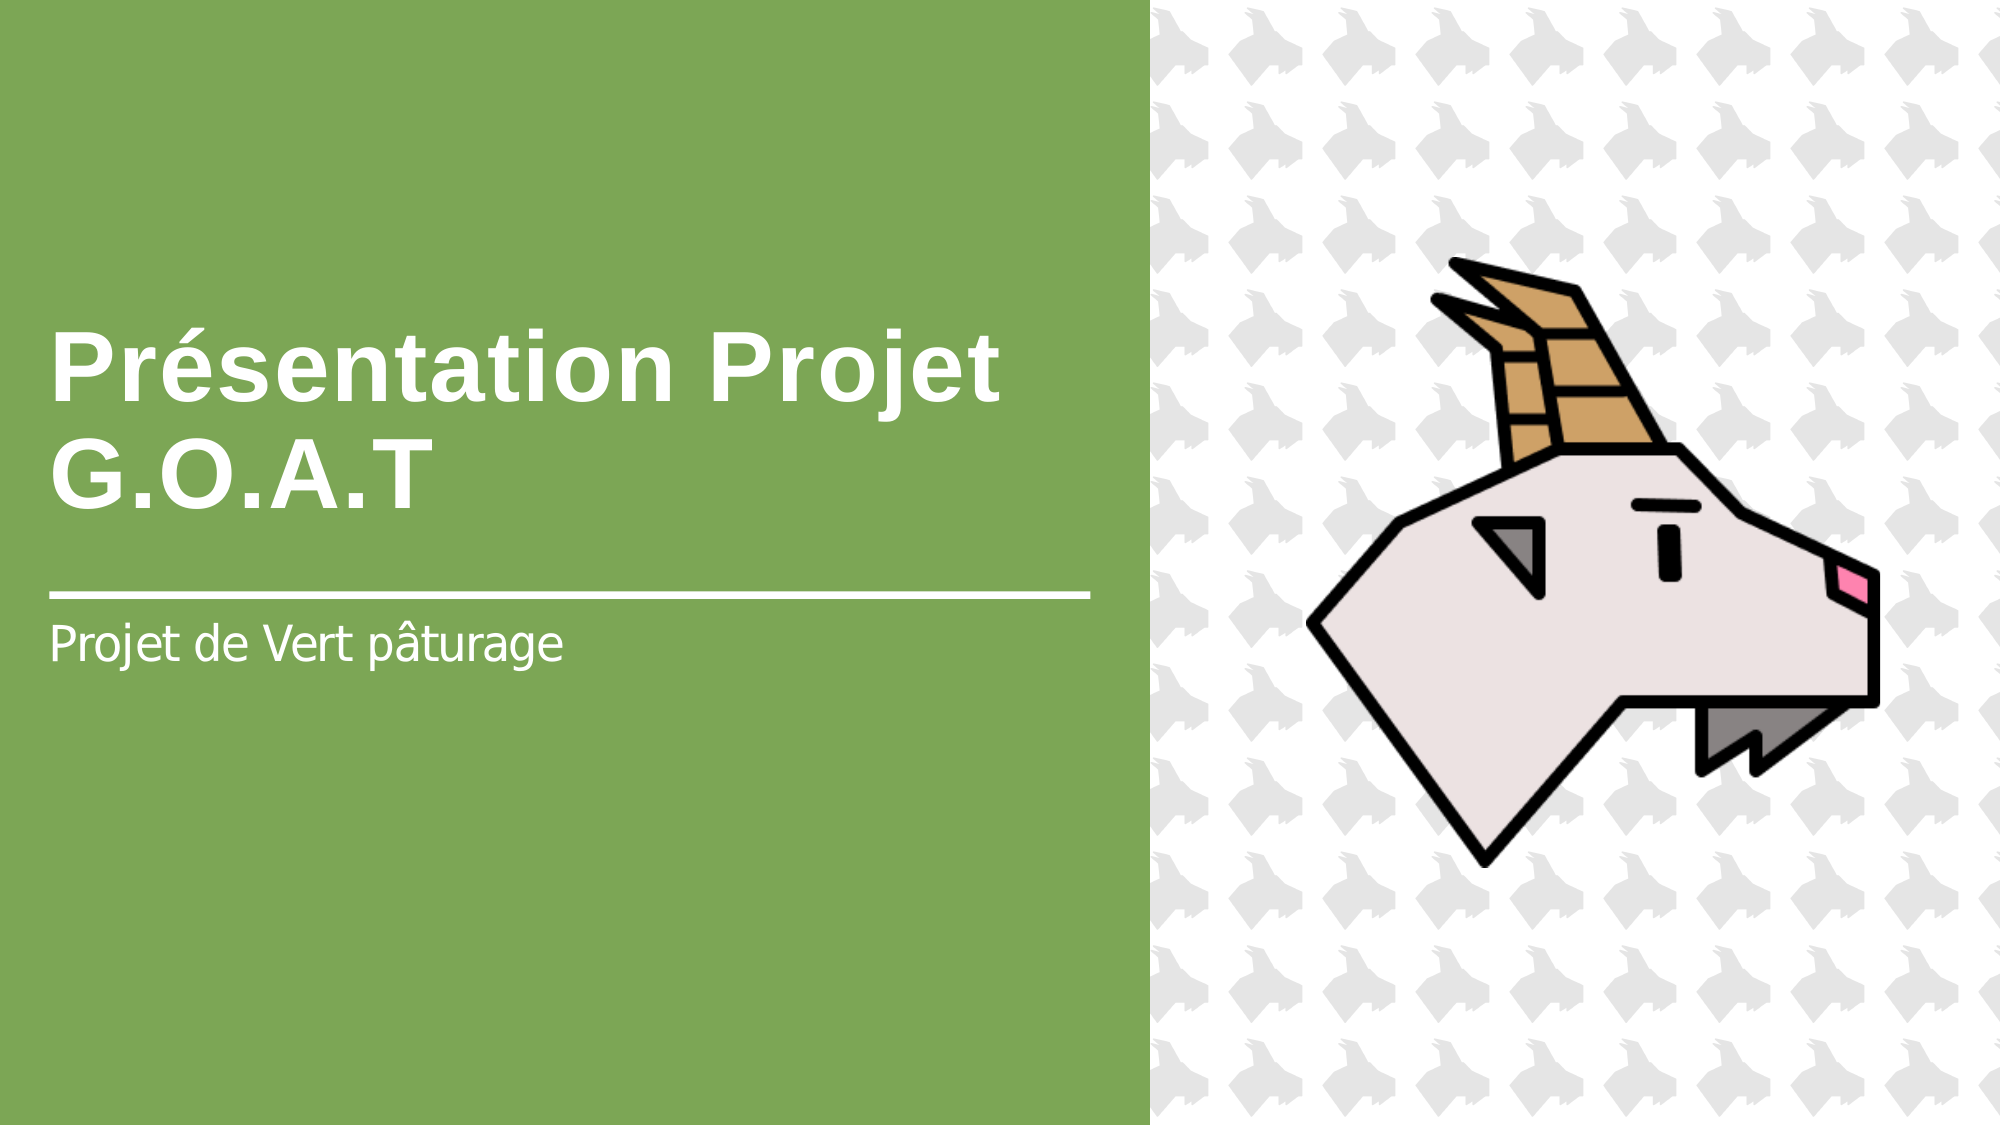

# Présentation Projet G.O.A.T
Projet de Vert pâturage